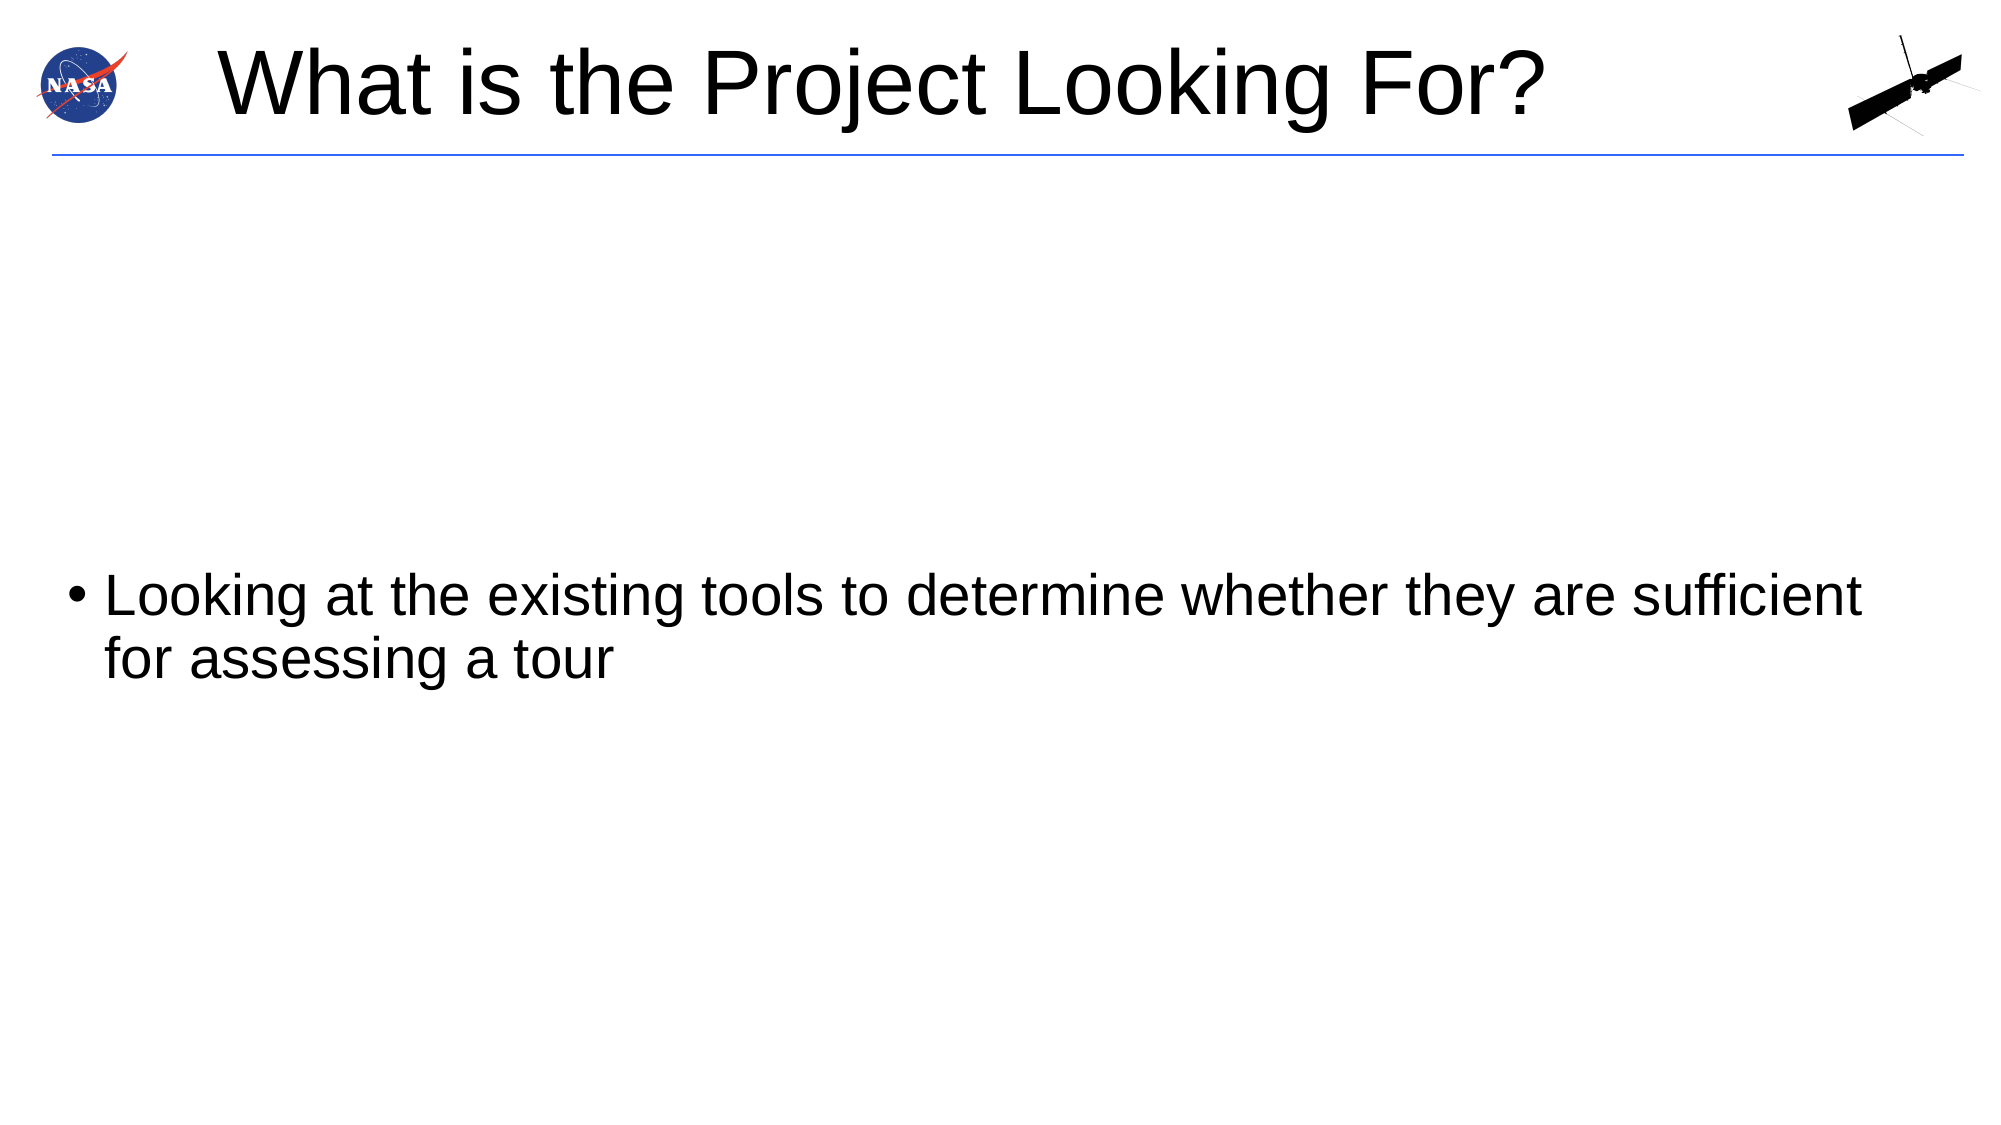

# What is the Project Looking For?
Looking at the existing tools to determine whether they are sufficient for assessing a tour